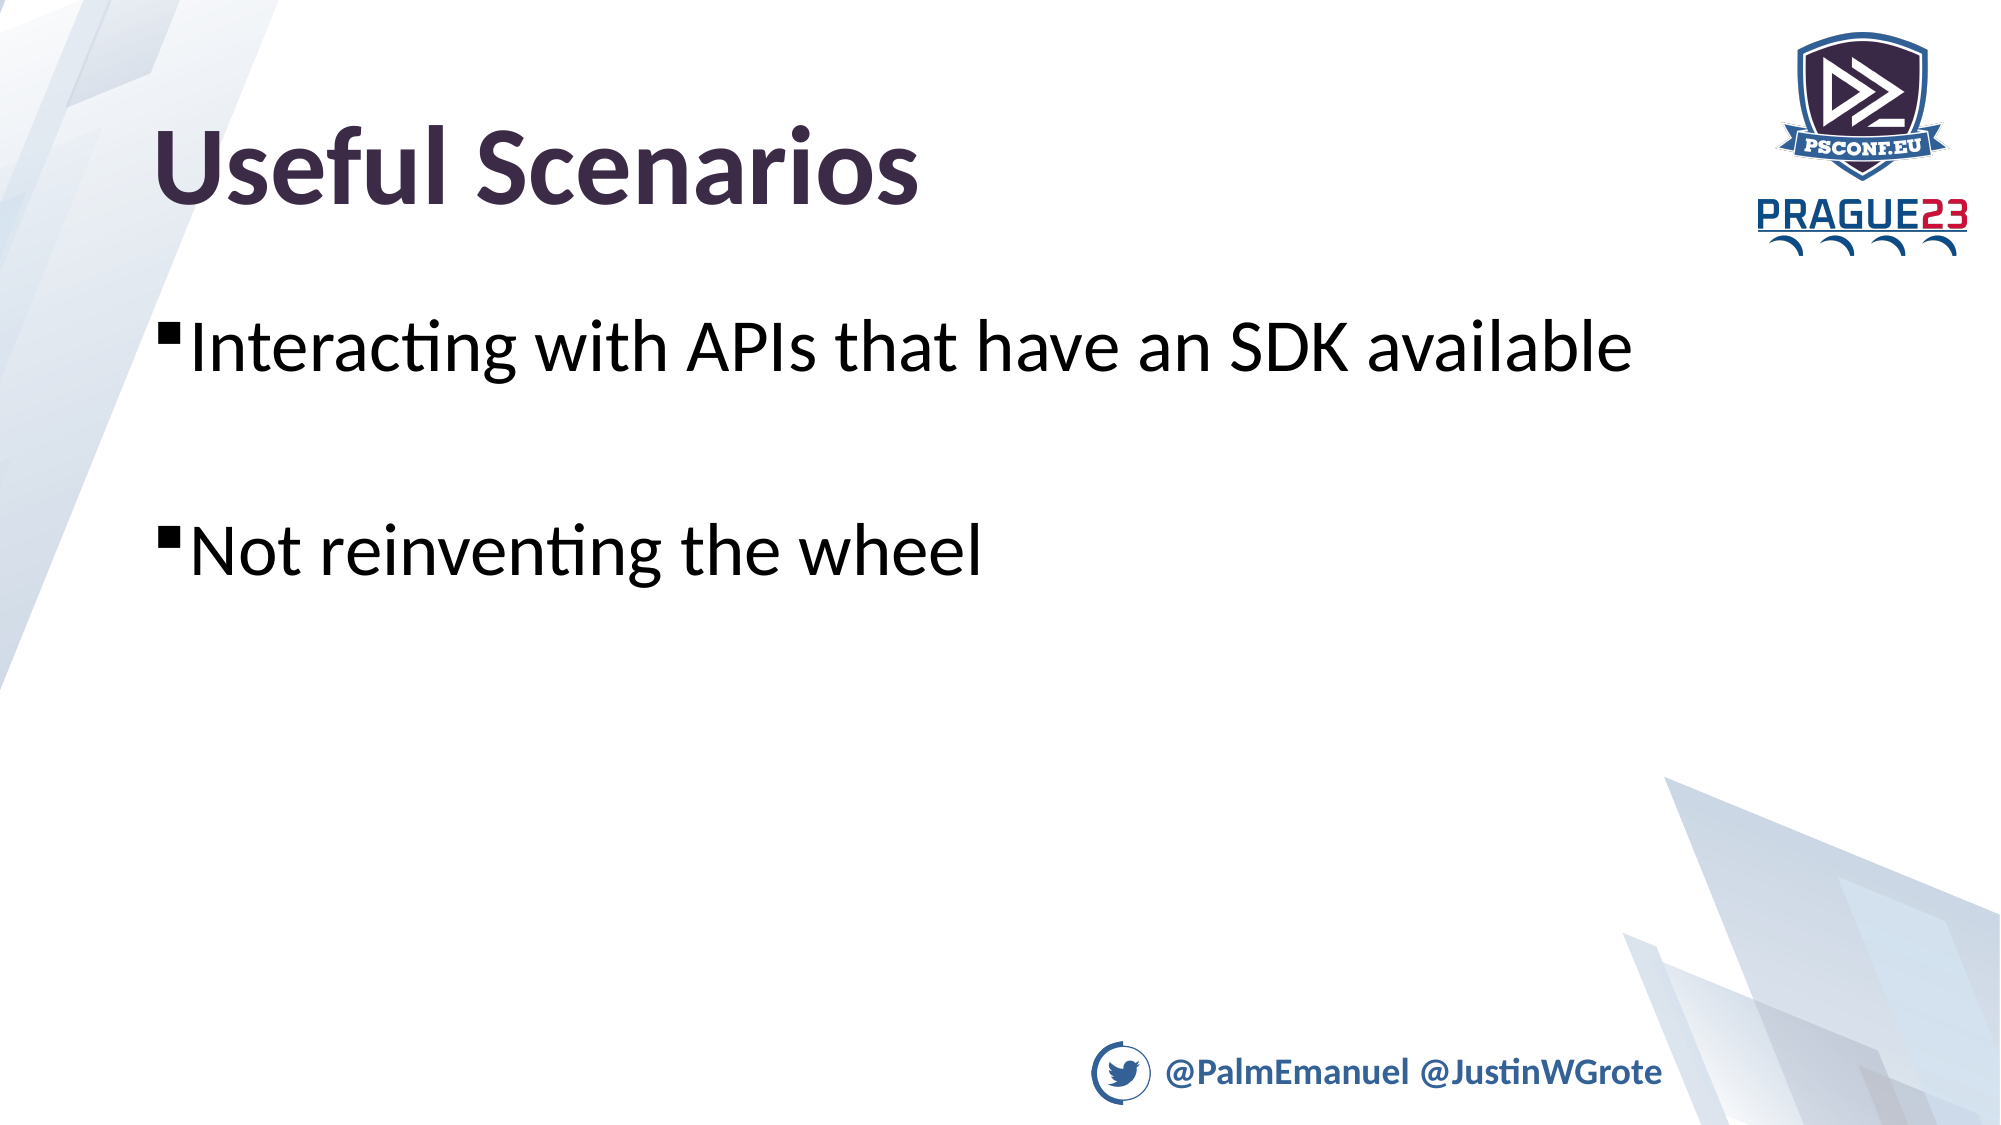

# Useful Scenarios
Interacting with APIs that have an SDK available

Not reinventing the wheel